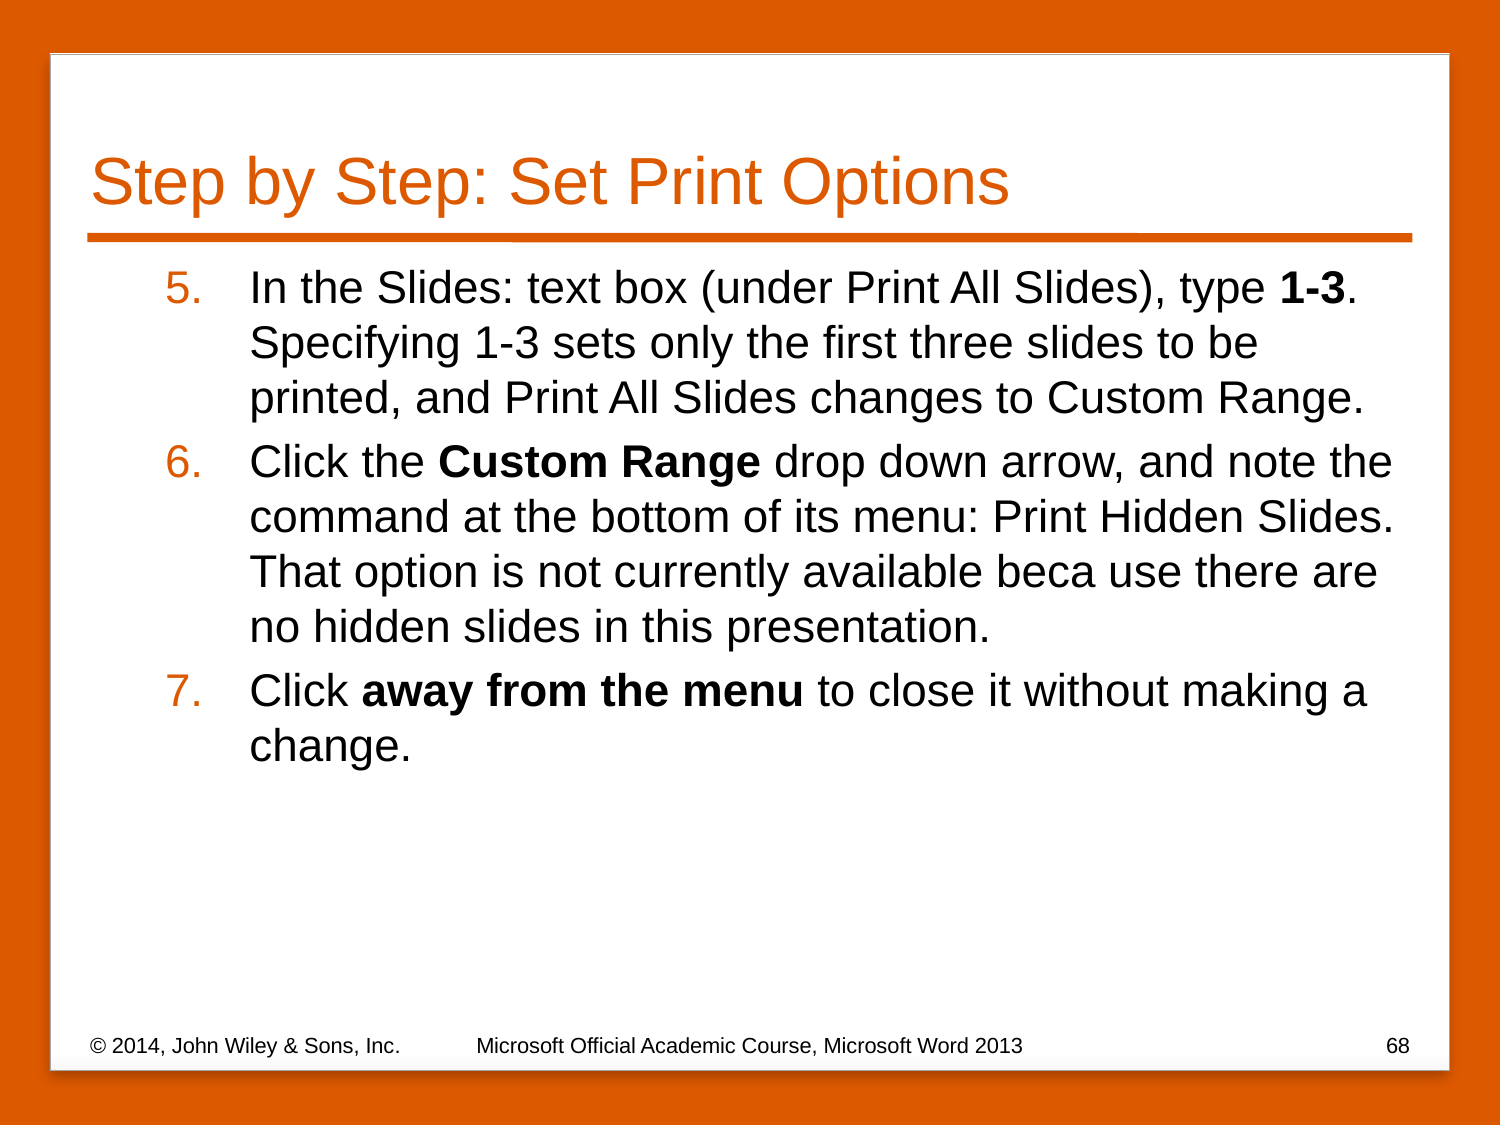

# Step by Step: Set Print Options
In the Slides: text box (under Print All Slides), type 1-3. Specifying 1-3 sets only the first three slides to be printed, and Print All Slides changes to Custom Range.
Click the Custom Range drop down arrow, and note the command at the bottom of its menu: Print Hidden Slides. That option is not currently available beca use there are no hidden slides in this presentation.
Click away from the menu to close it without making a change.
© 2014, John Wiley & Sons, Inc.
Microsoft Official Academic Course, Microsoft Word 2013
68